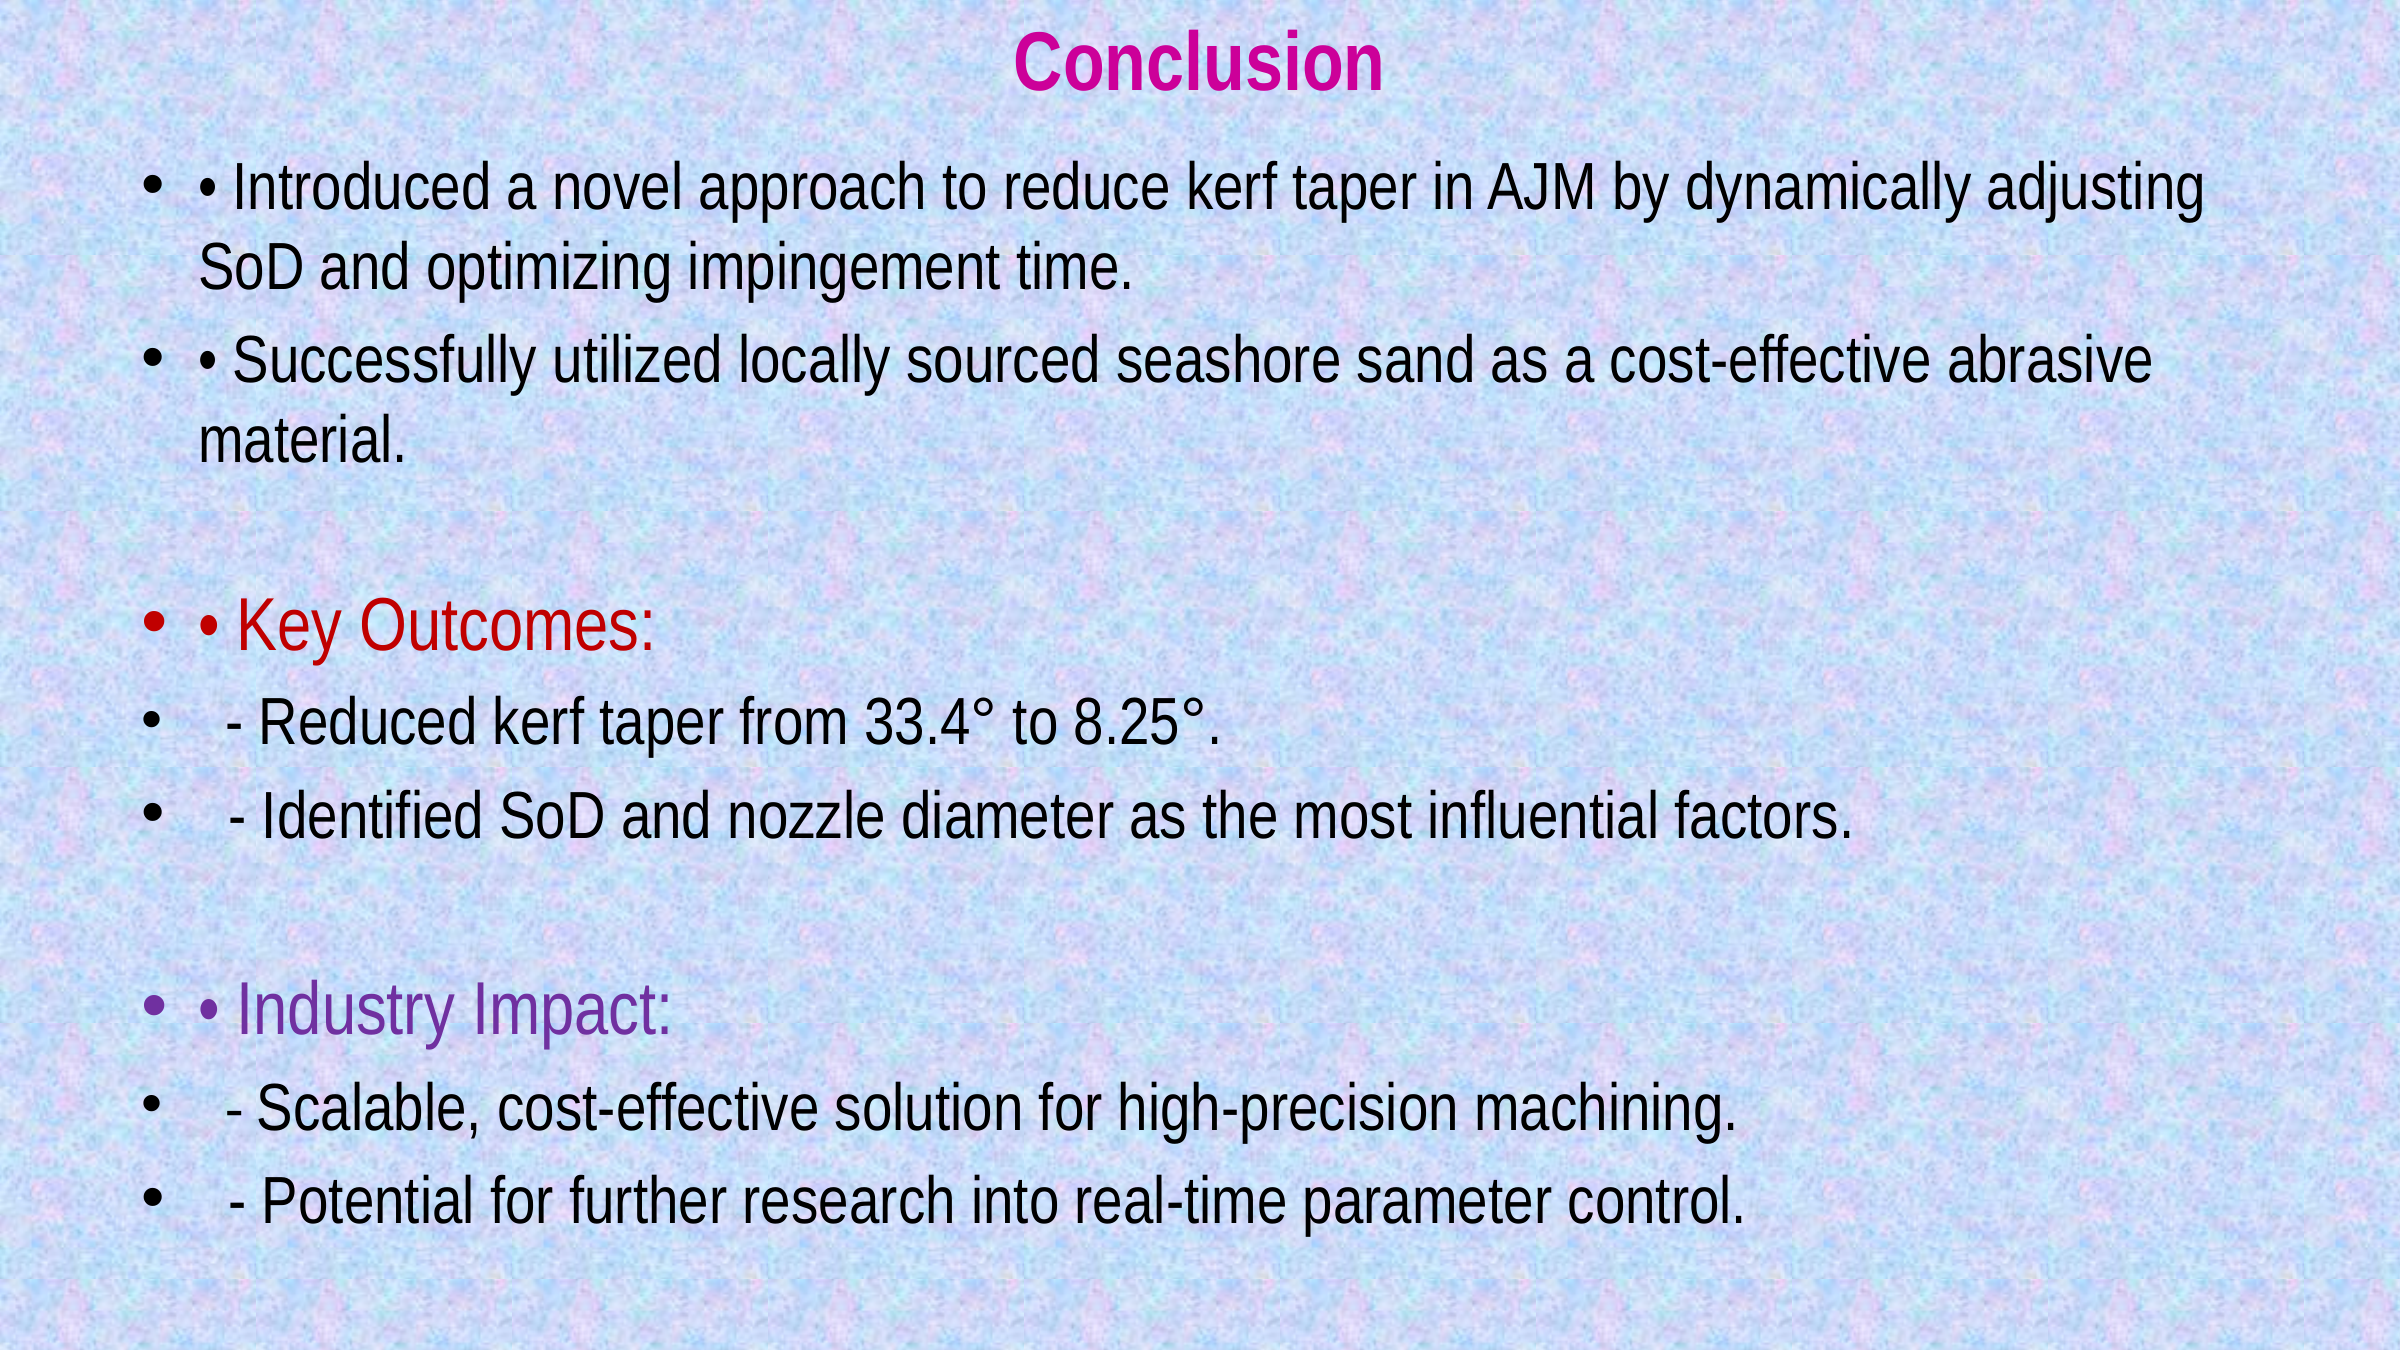

# Conclusion
• Introduced a novel approach to reduce kerf taper in AJM by dynamically adjusting SoD and optimizing impingement time.
• Successfully utilized locally sourced seashore sand as a cost-effective abrasive material.

• Key Outcomes:
  - Reduced kerf taper from 33.4° to 8.25°.
  - Identified SoD and nozzle diameter as the most influential factors.

• Industry Impact:
  - Scalable, cost-effective solution for high-precision machining.
  - Potential for further research into real-time parameter control.